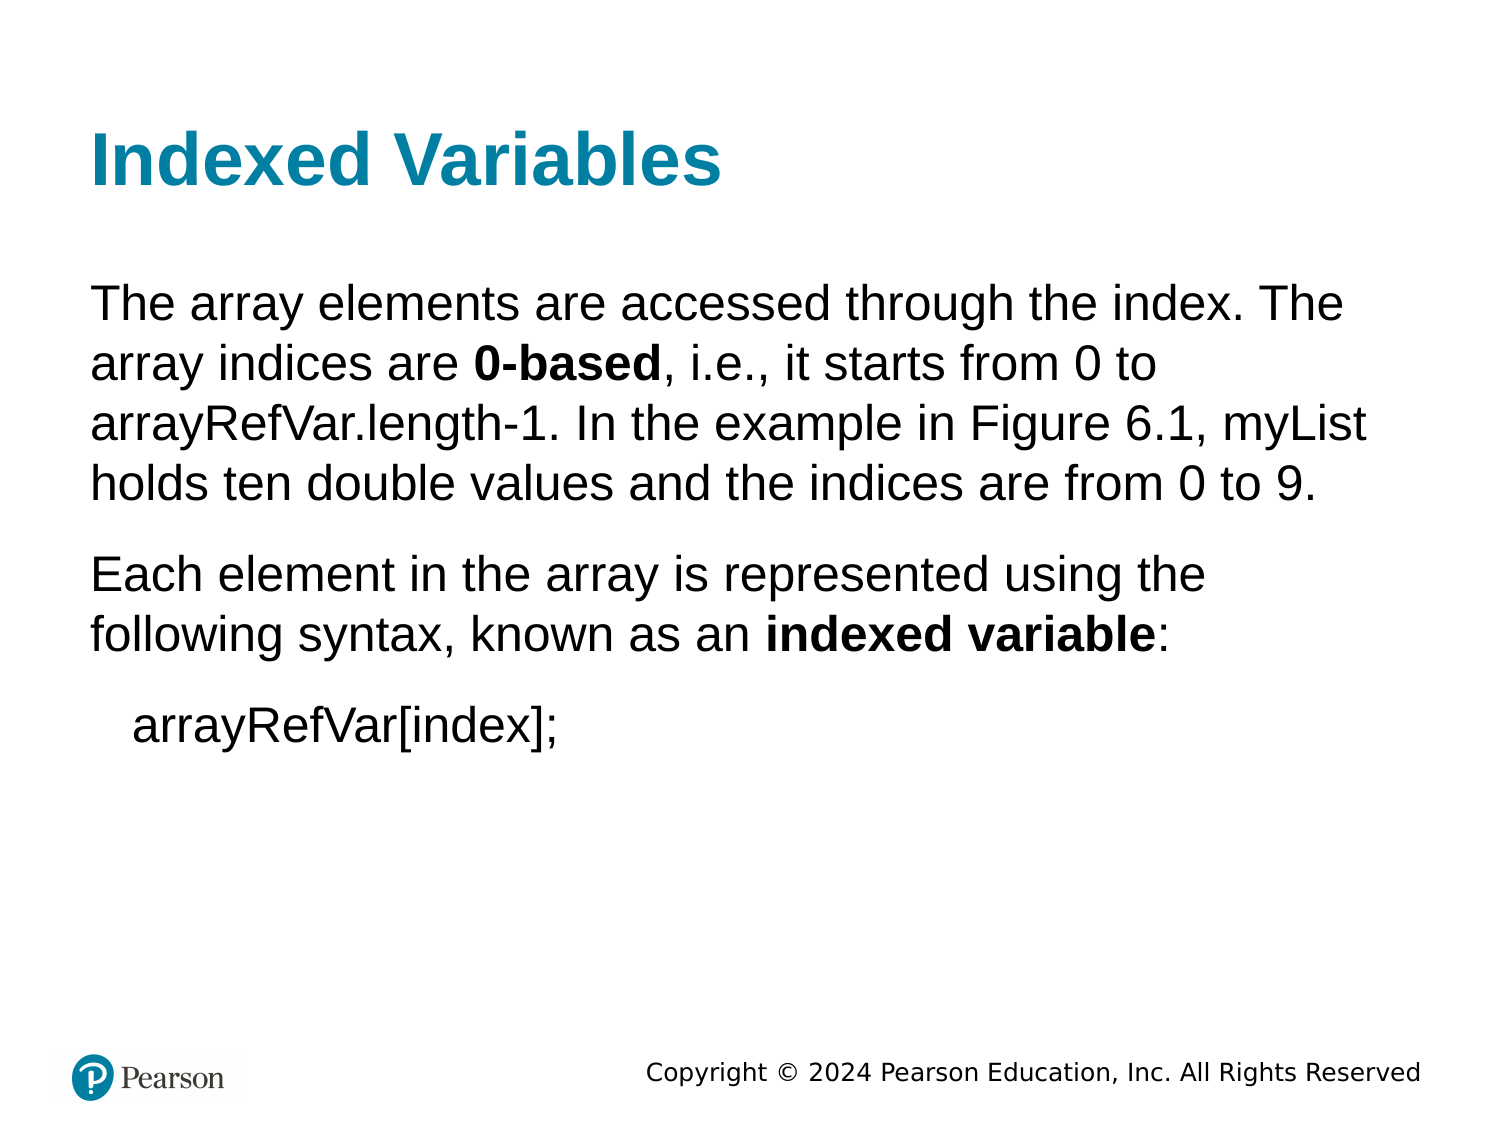

# Indexed Variables
The array elements are accessed through the index. The array indices are 0-based, i.e., it starts from 0 to arrayRefVar.length-1. In the example in Figure 6.1, myList holds ten double values and the indices are from 0 to 9.
Each element in the array is represented using the following syntax, known as an indexed variable:
arrayRefVar[index];